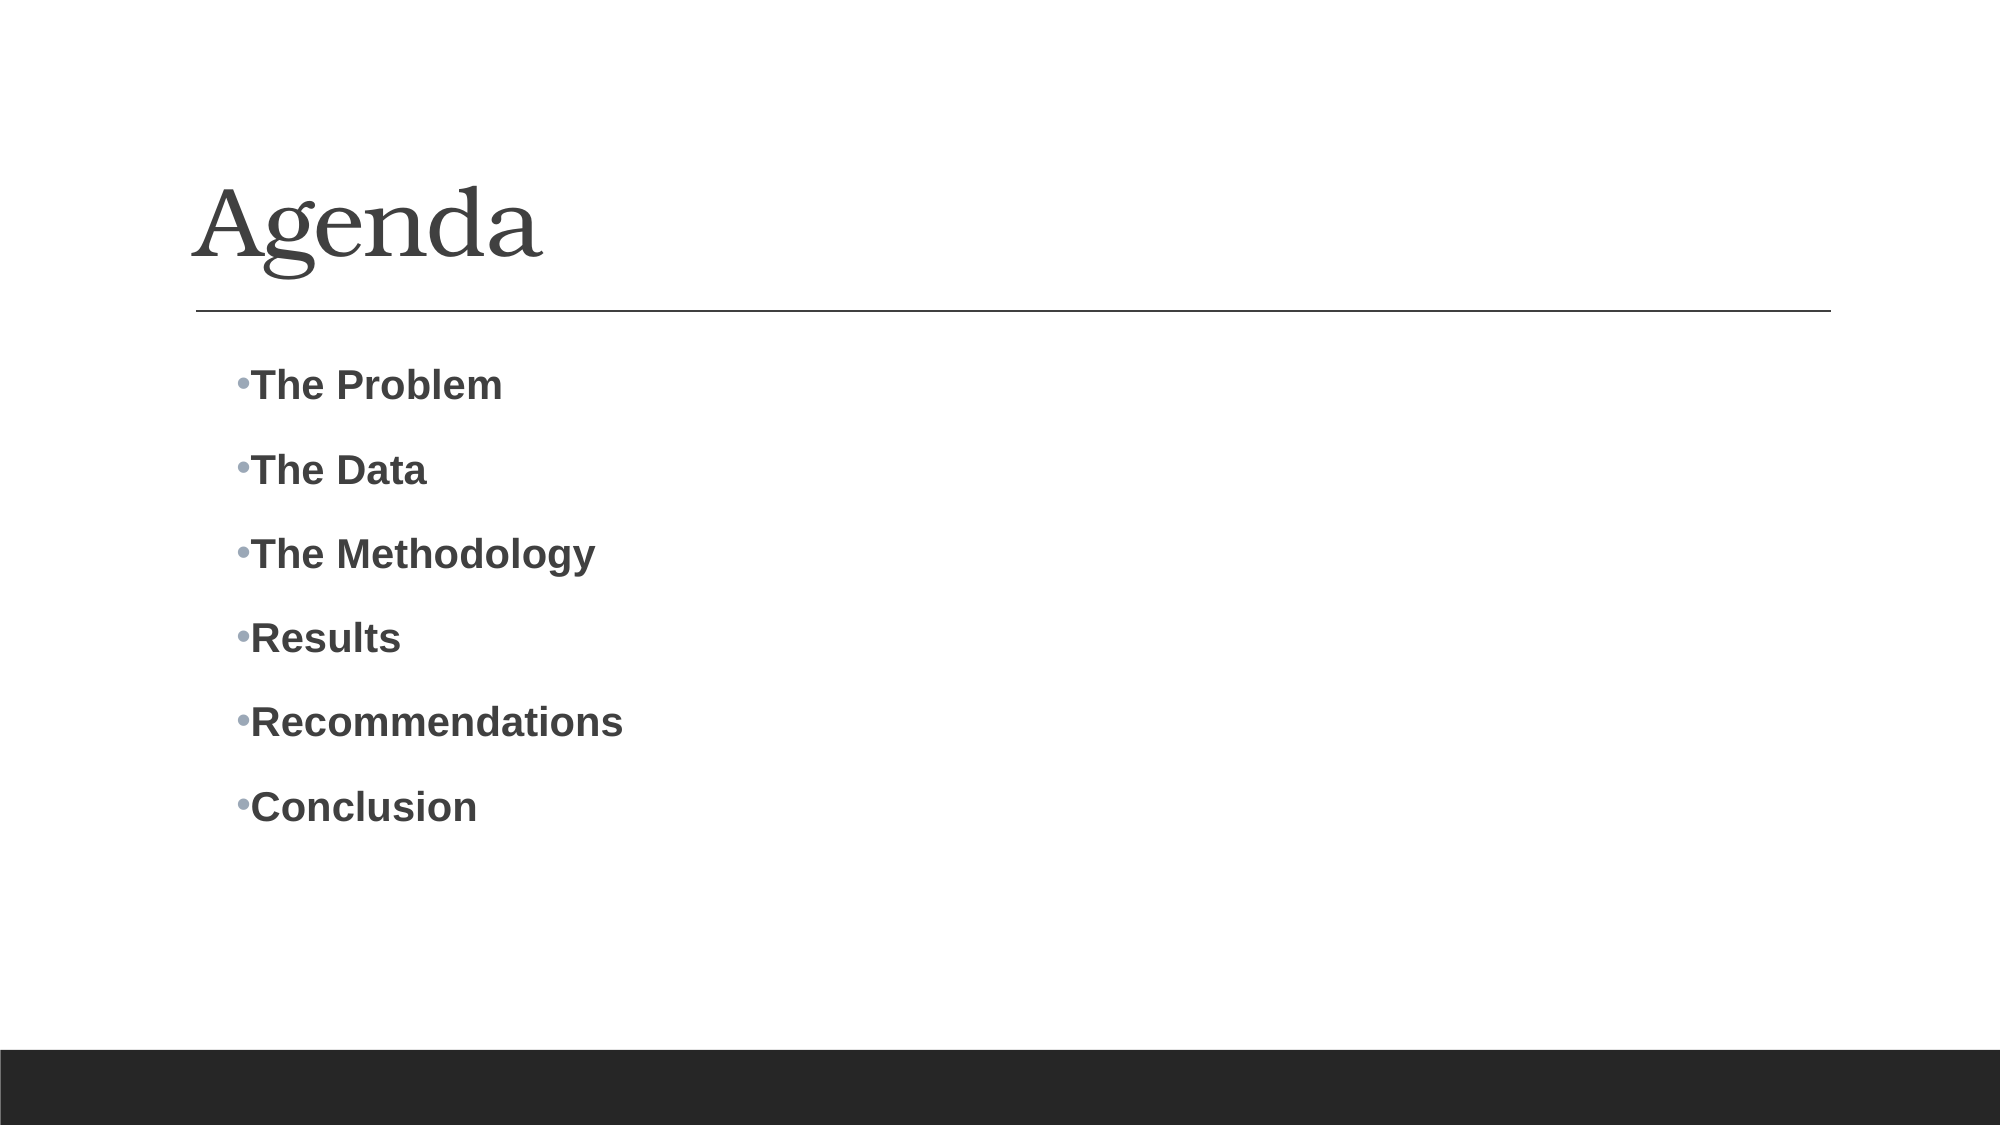

# Agenda
The Problem
The Data
The Methodology
Results
Recommendations
Conclusion